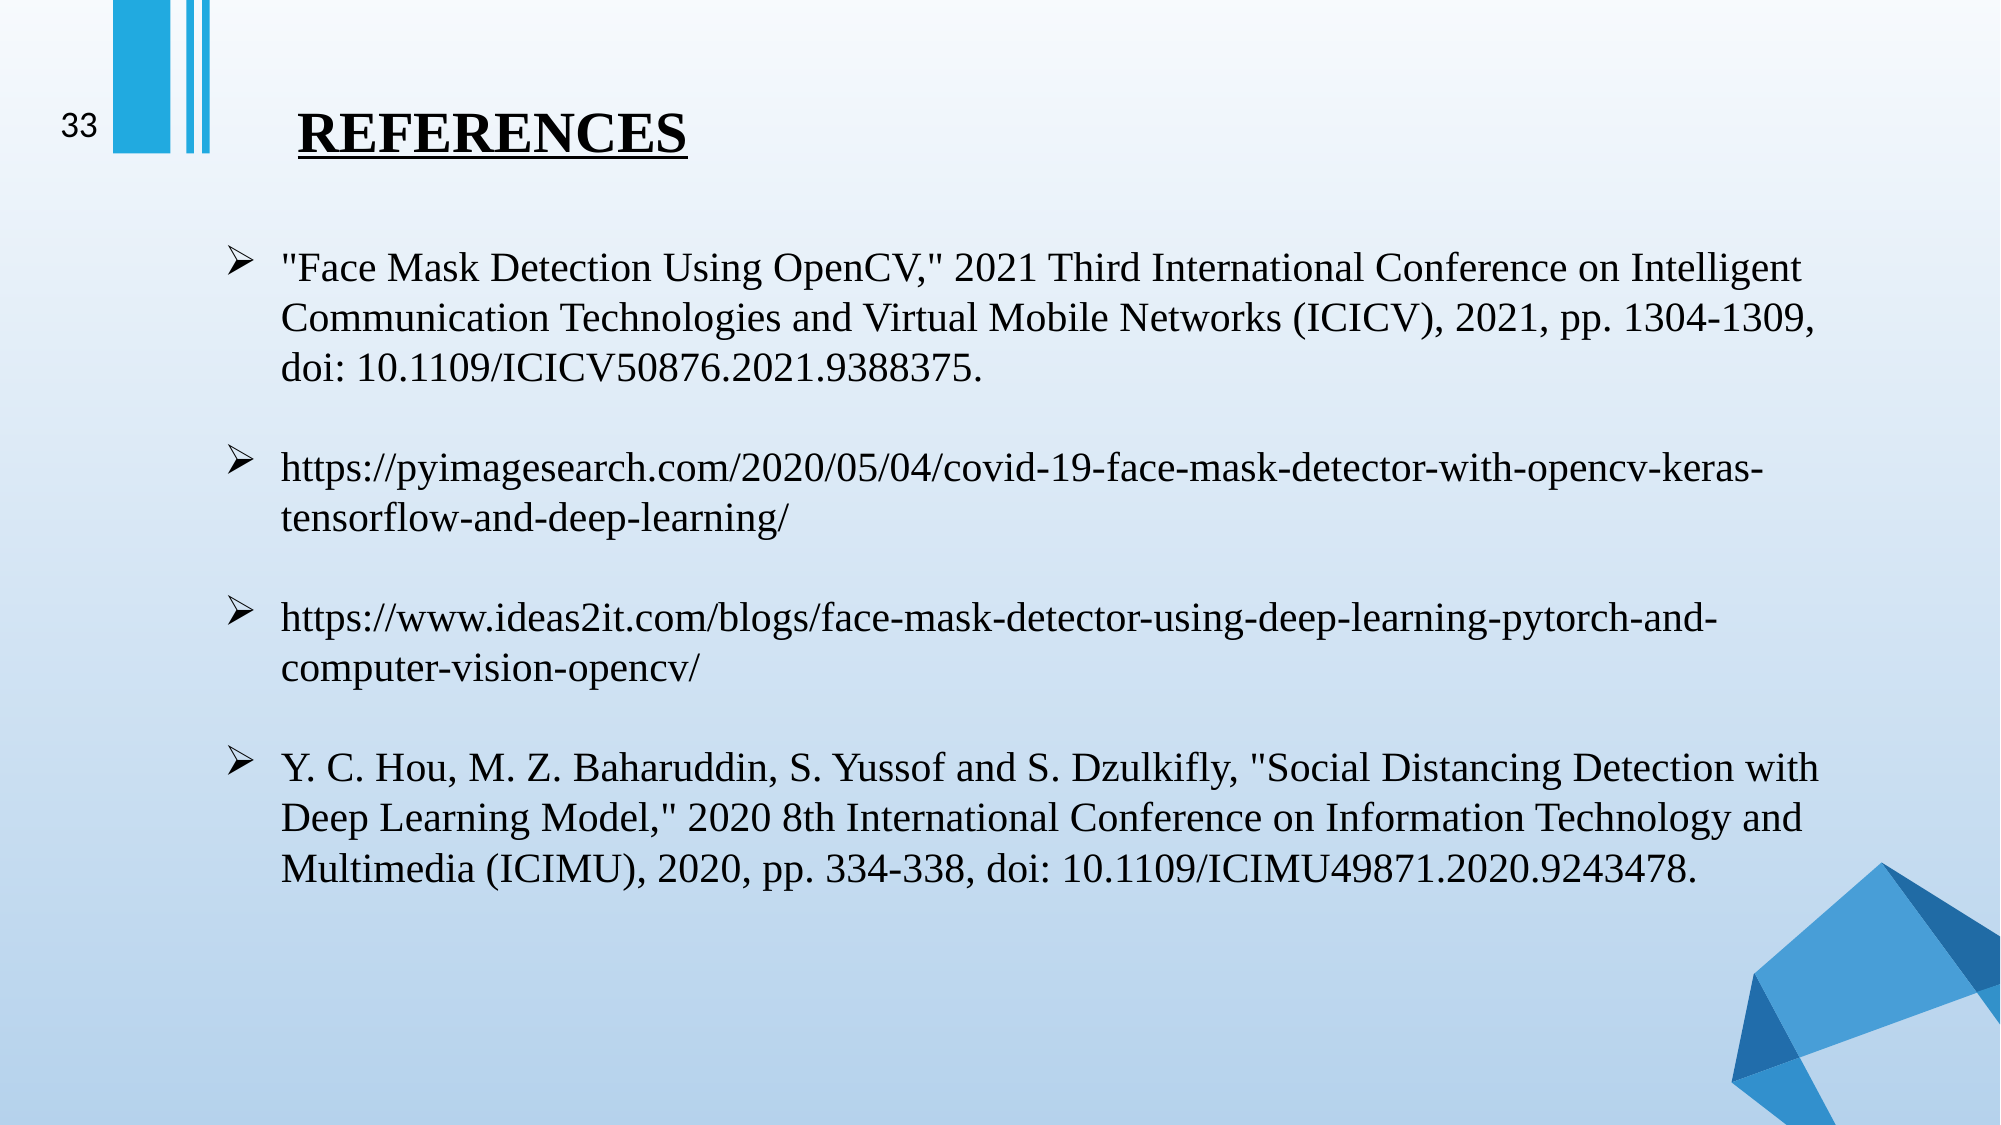

REFERENCES
33
"Face Mask Detection Using OpenCV," 2021 Third International Conference on Intelligent Communication Technologies and Virtual Mobile Networks (ICICV), 2021, pp. 1304-1309, doi: 10.1109/ICICV50876.2021.9388375.

https://pyimagesearch.com/2020/05/04/covid-19-face-mask-detector-with-opencv-keras-tensorflow-and-deep-learning/

https://www.ideas2it.com/blogs/face-mask-detector-using-deep-learning-pytorch-and-computer-vision-opencv/

Y. C. Hou, M. Z. Baharuddin, S. Yussof and S. Dzulkifly, "Social Distancing Detection with Deep Learning Model," 2020 8th International Conference on Information Technology and Multimedia (ICIMU), 2020, pp. 334-338, doi: 10.1109/ICIMU49871.2020.9243478.